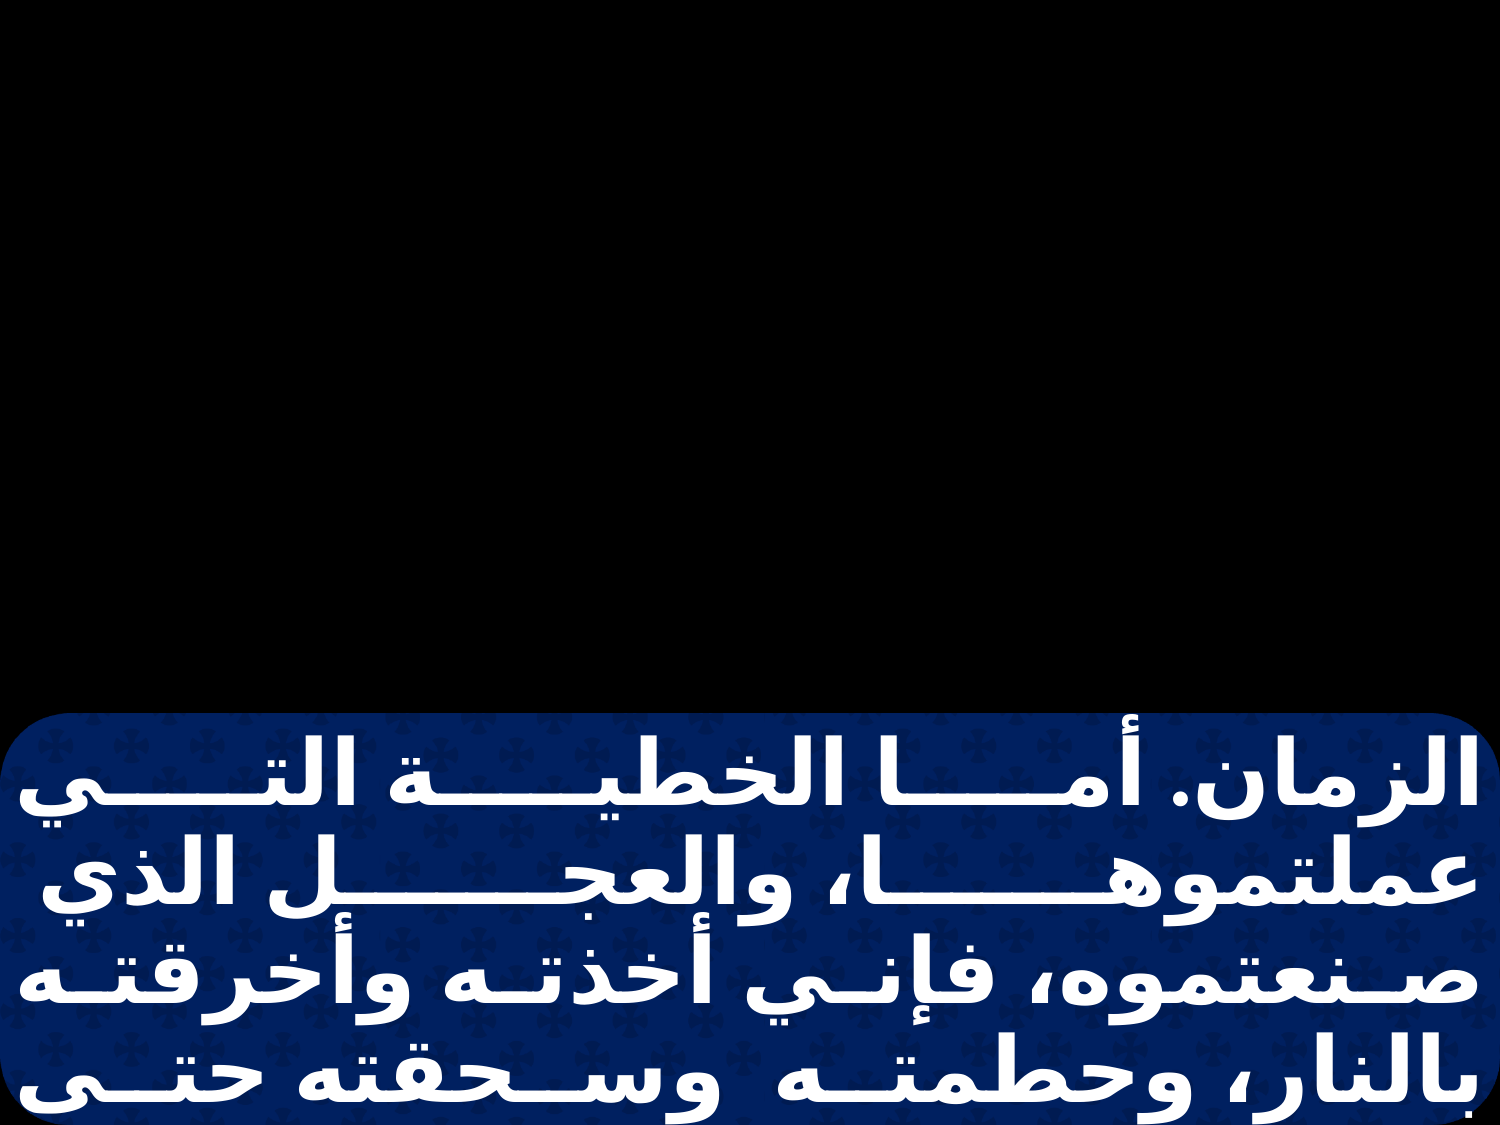

الزمان. أما الخطية التي عملتموها، والعجل الذي  صنعتموه، فإني أخذته وأخرقته بالنار، وحطمته  وسحقته حتى صار ناعما كالغبار. ثم طرحت غباره  في أسفل وادي السيل المنحدر من الجبل.